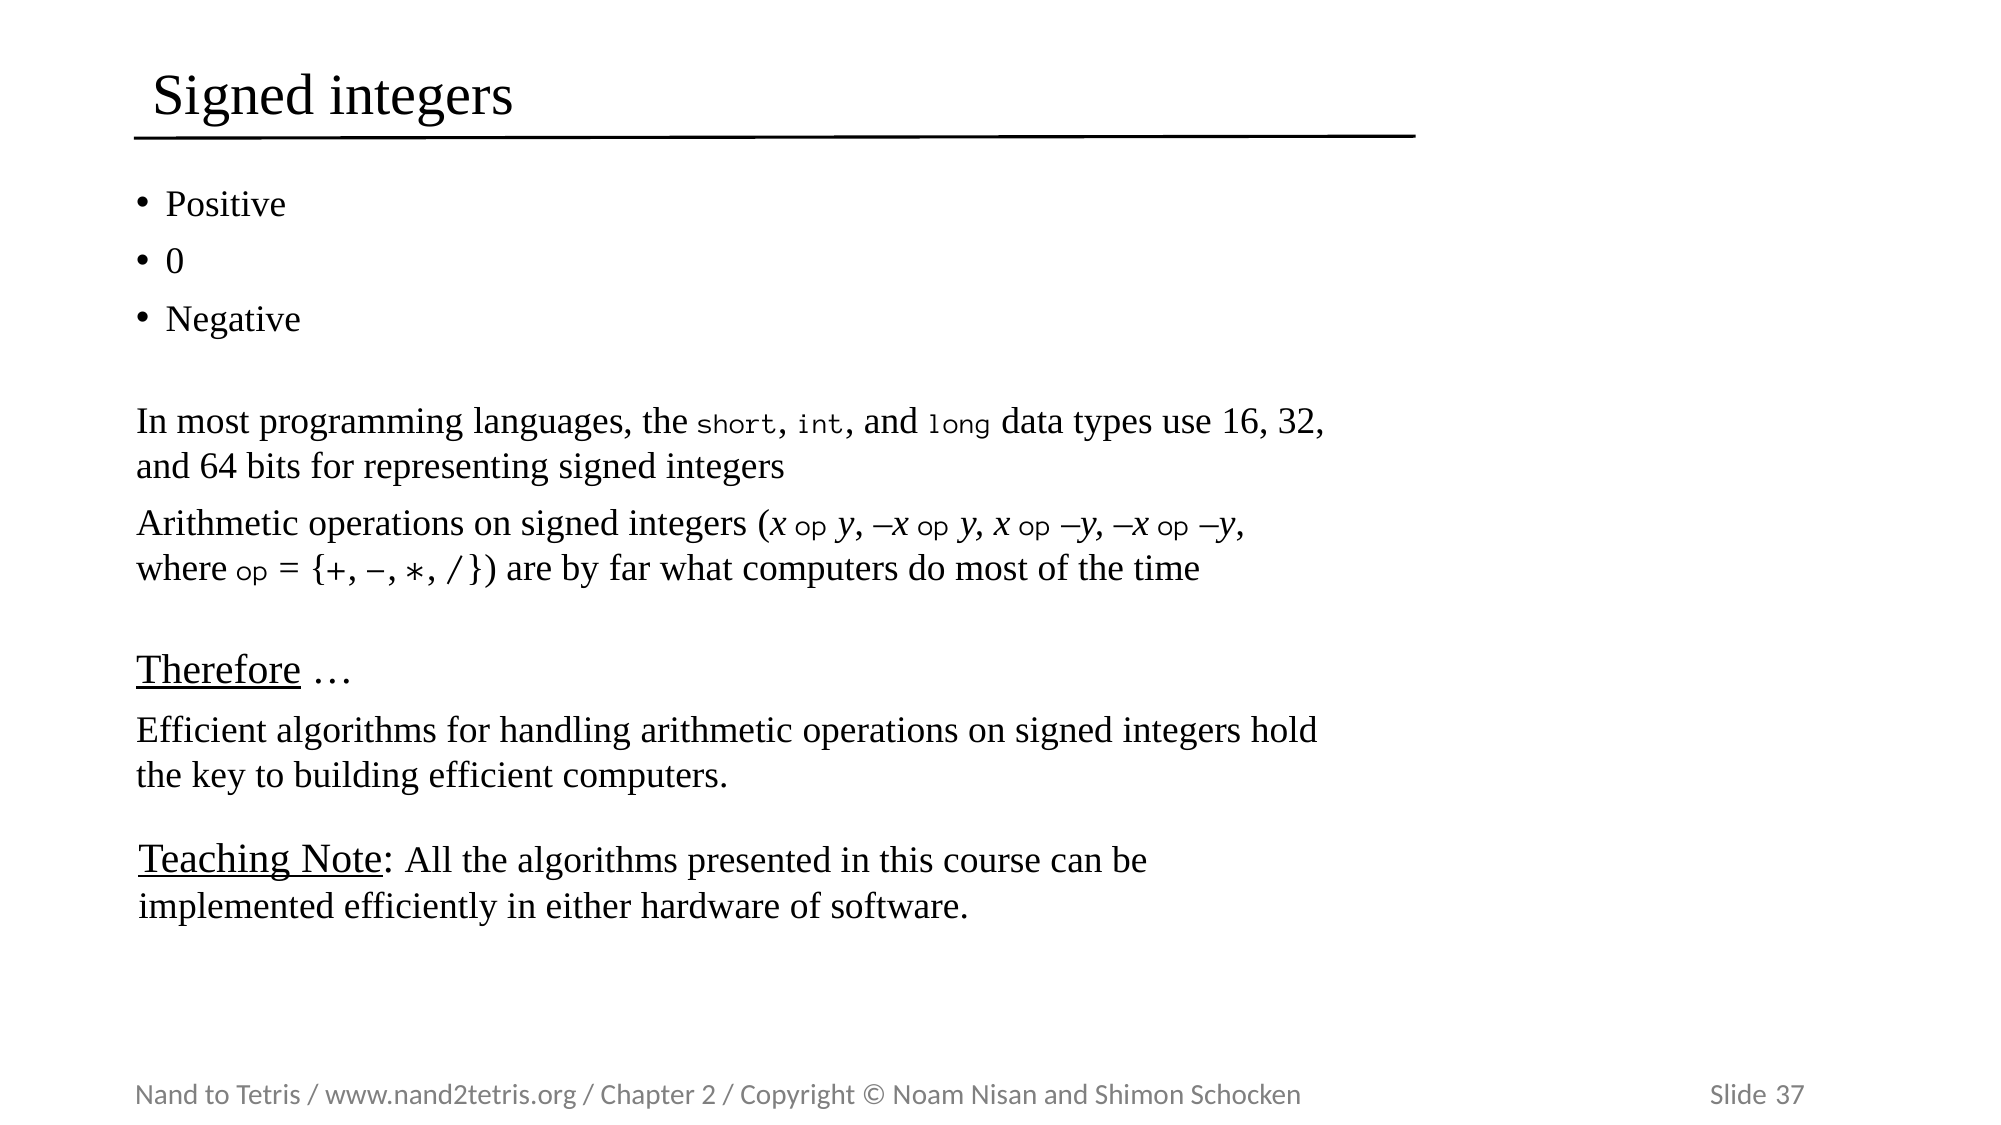

# Signed integers
Positive
0
Negative
In most programming languages, the short, int, and long data types use 16, 32, and 64 bits for representing signed integers
Arithmetic operations on signed integers (x op y, –x op y, x op –y, –x op –y,
where op = {+, –, *, /}) are by far what computers do most of the time
Therefore …
Efficient algorithms for handling arithmetic operations on signed integers hold the key to building efficient computers.
Teaching Note: All the algorithms presented in this course can be implemented efficiently in either hardware of software.